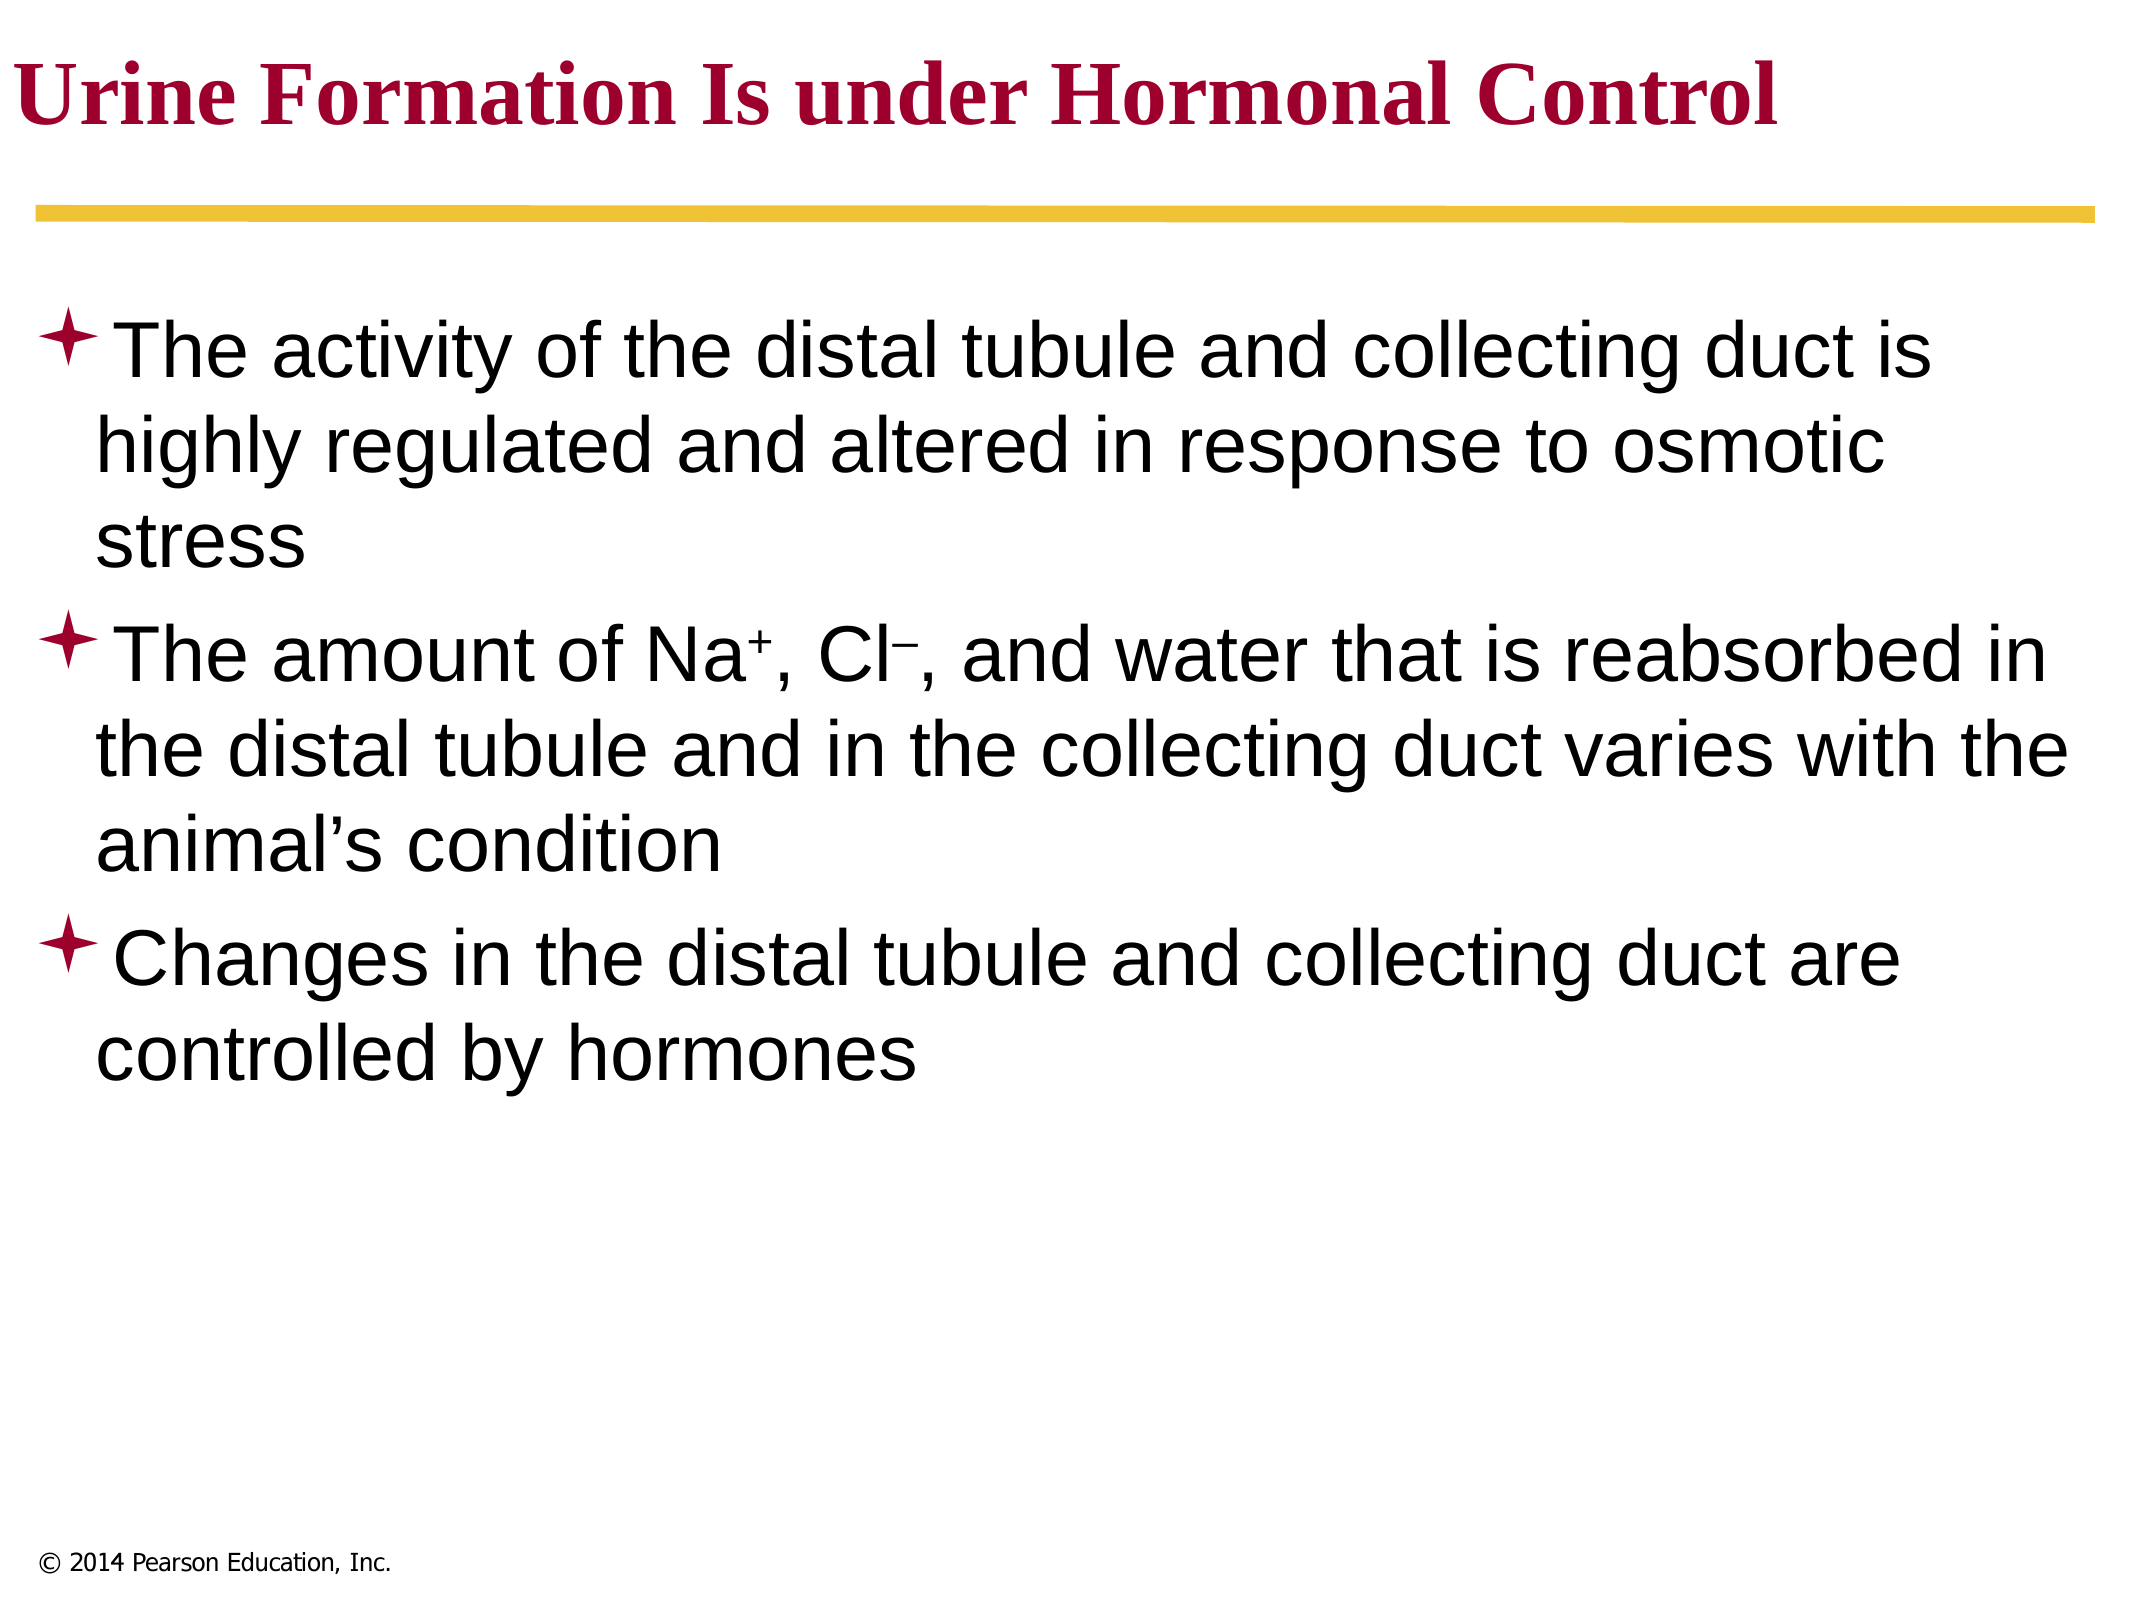

Urine Formation Is under Hormonal Control

The activity of the distal tubule and collecting duct is highly regulated and altered in response to osmotic stress
The amount of Na+, Cl–, and water that is reabsorbed in the distal tubule and in the collecting duct varies with the animal’s condition
Changes in the distal tubule and collecting duct are controlled by hormones